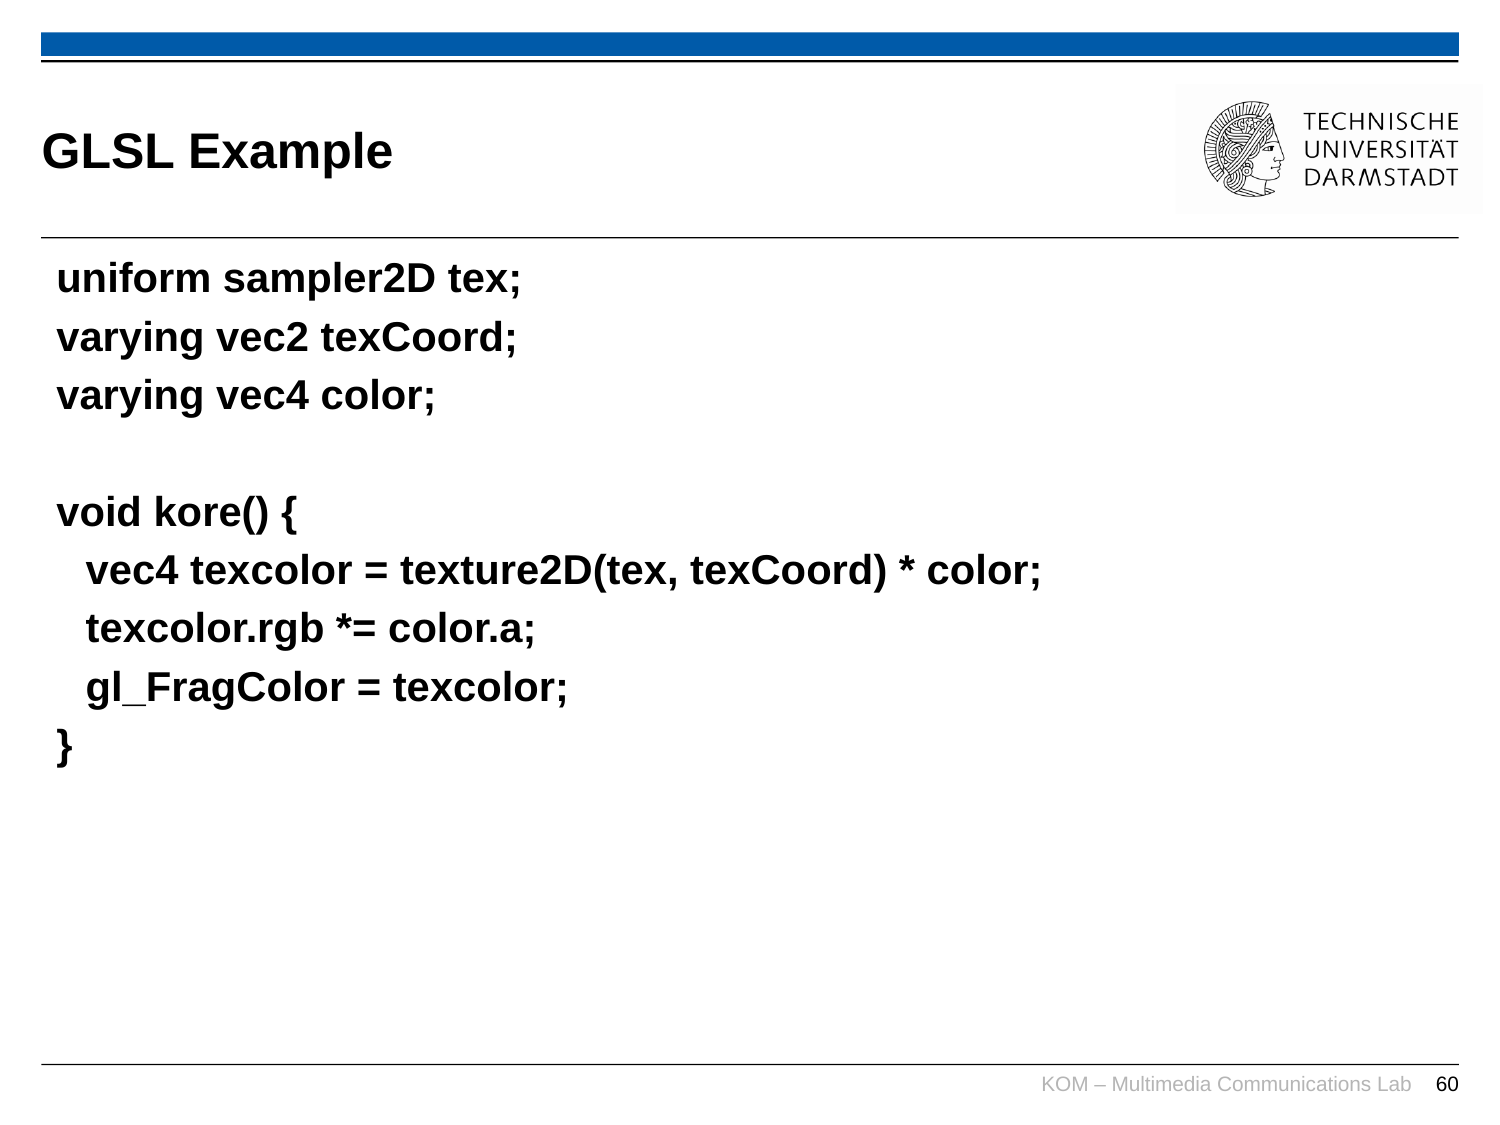

# GLSL Example
uniform sampler2D tex;
varying vec2 texCoord;
varying vec4 color;

void kore() {
	vec4 texcolor = texture2D(tex, texCoord) * color;
	texcolor.rgb *= color.a;
	gl_FragColor = texcolor;
}